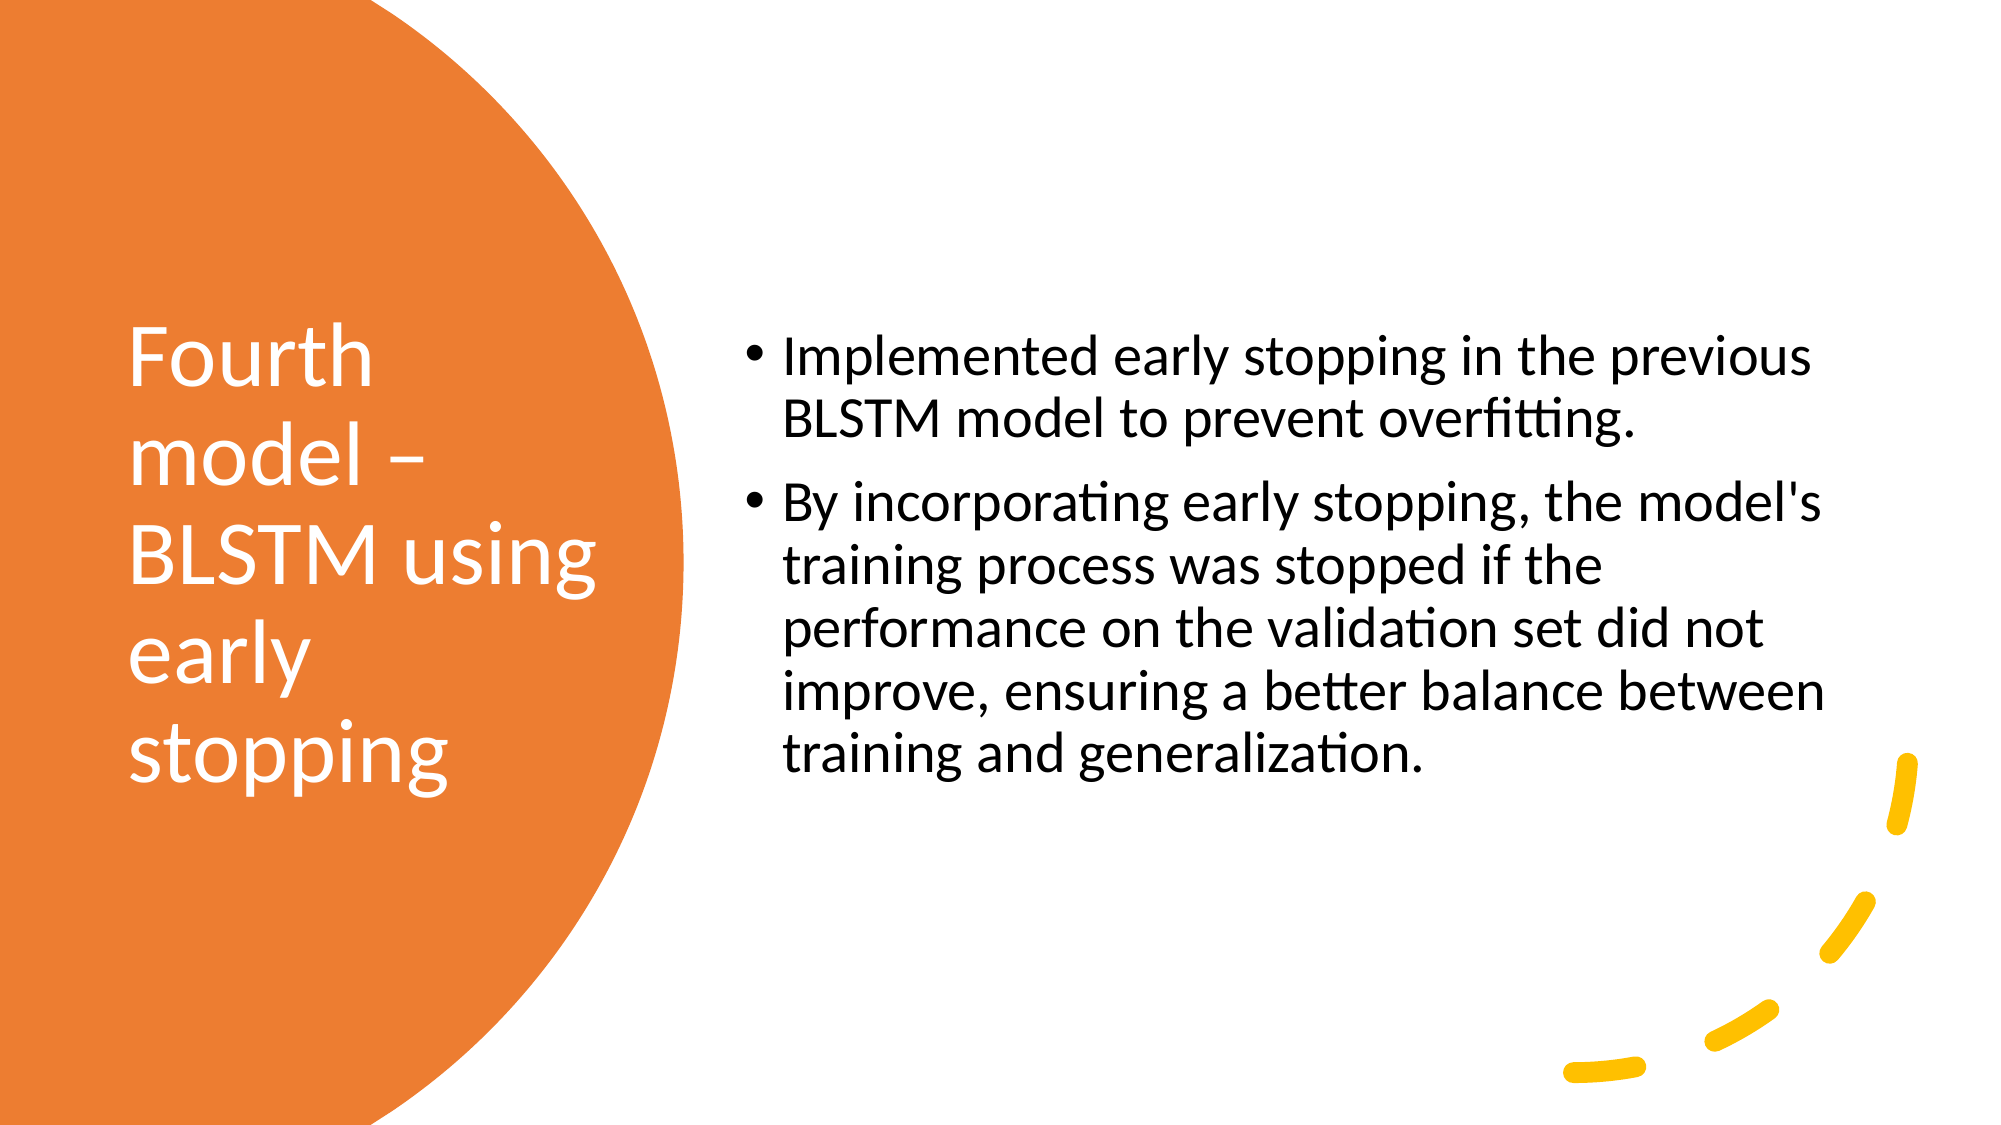

Implemented early stopping in the previous BLSTM model to prevent overfitting.
By incorporating early stopping, the model's training process was stopped if the performance on the validation set did not improve, ensuring a better balance between training and generalization.
# Fourth model – BLSTM using early stopping